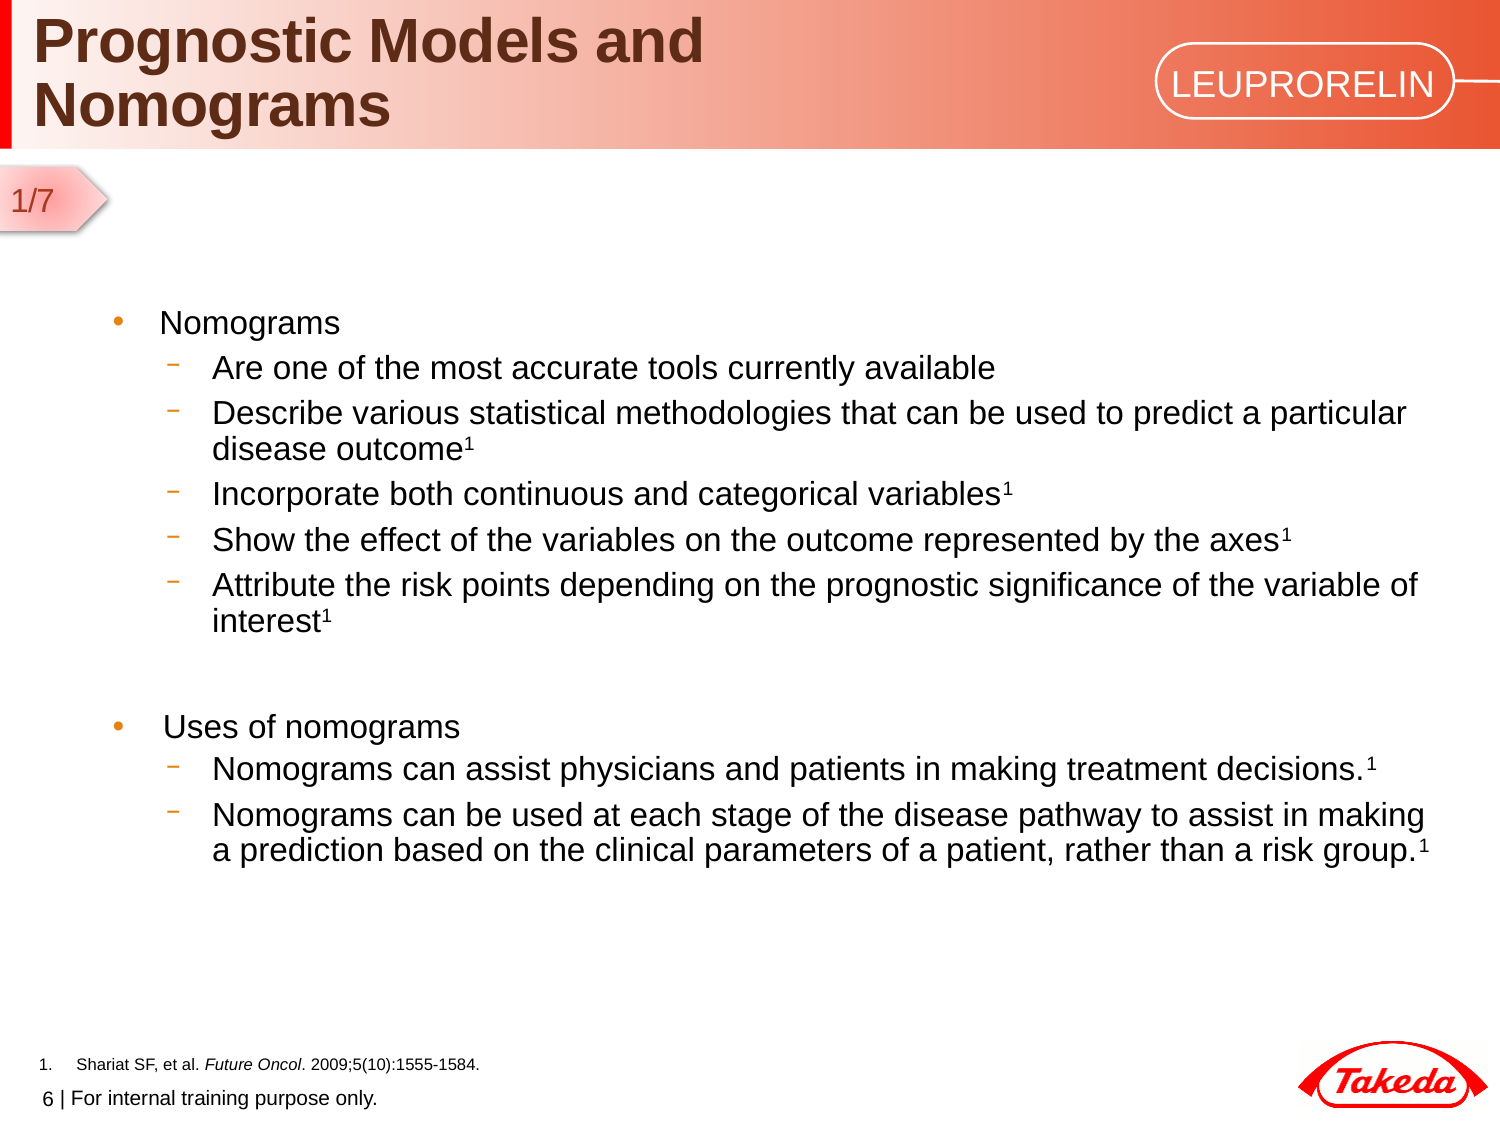

# Prognostic Models and Nomograms

1/7

Nomograms
Are one of the most accurate tools currently available
Describe various statistical methodologies that can be used to predict a particular disease outcome1
Incorporate both continuous and categorical variables1
Show the effect of the variables on the outcome represented by the axes1
Attribute the risk points depending on the prognostic significance of the variable of interest1

Uses of nomograms
Nomograms can assist physicians and patients in making treatment decisions.1
Nomograms can be used at each stage of the disease pathway to assist in making a prediction based on the clinical parameters of a patient, rather than a risk group.1
Shariat SF, et al. Future Oncol. 2009;5(10):1555-1584.